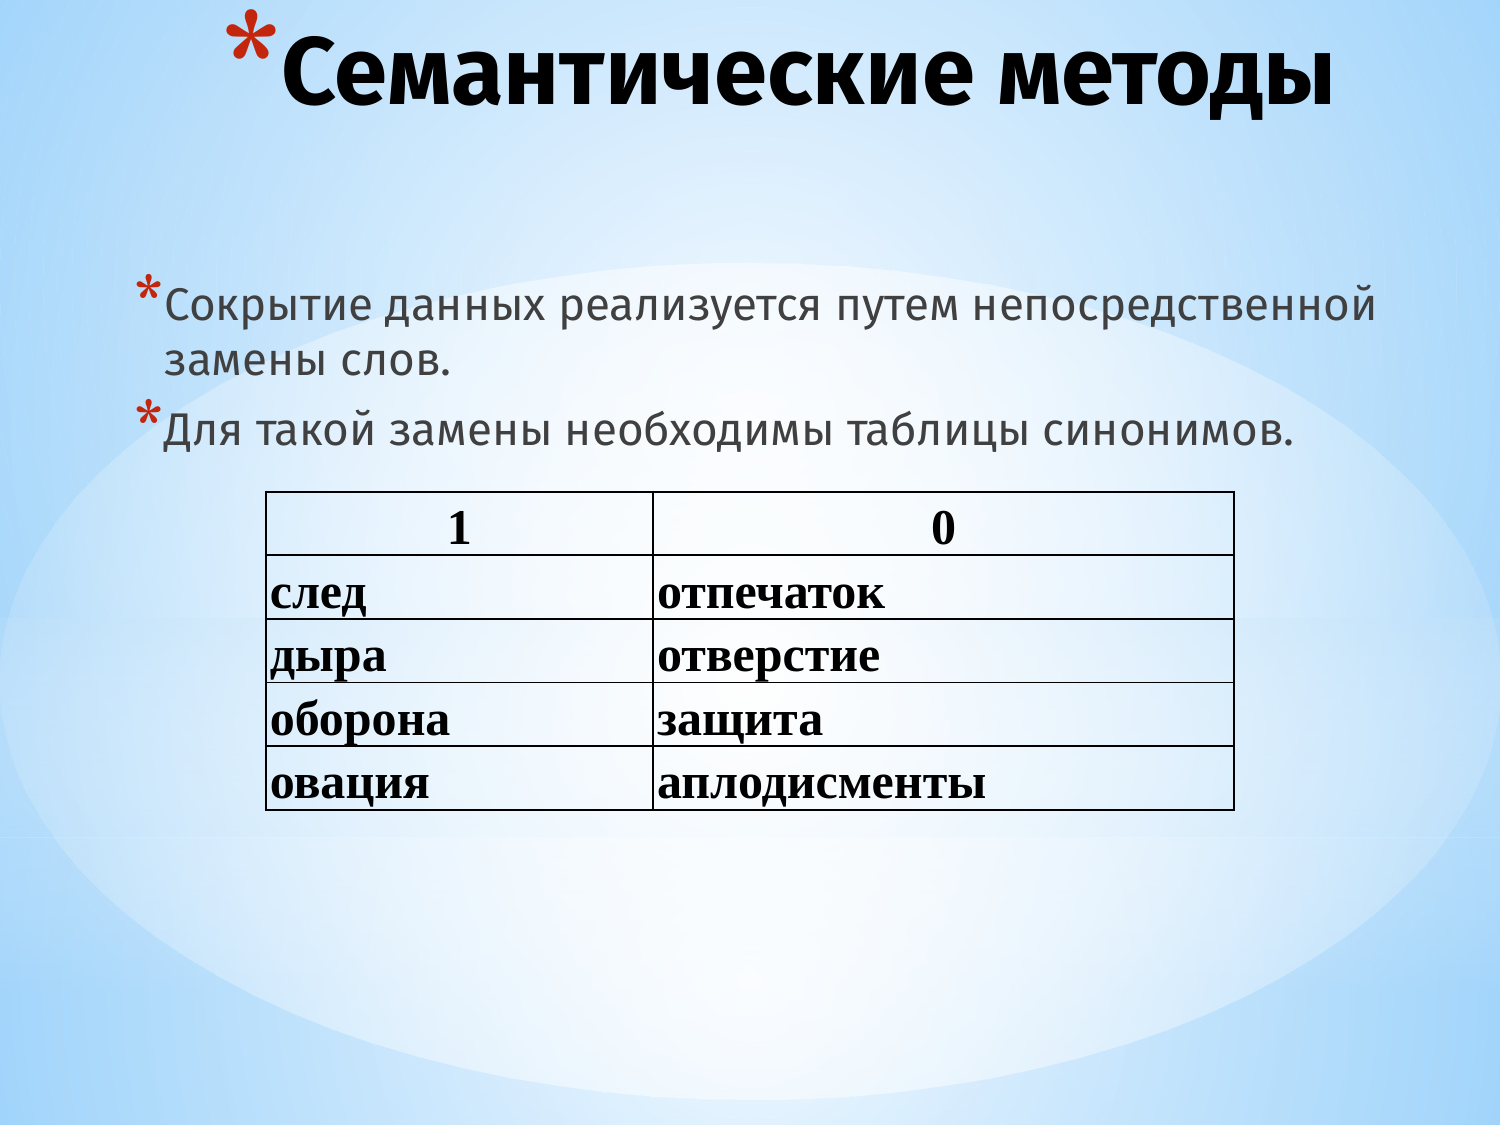

# Семантические методы
Сокрытие данных реализуется путем непосредственной замены слов.
Для такой замены необходимы таблицы синонимов.

| 1 | 0 |
| --- | --- |
| след | отпечаток |
| дыра | отверстие |
| оборона | защита |
| овация | аплодисменты |